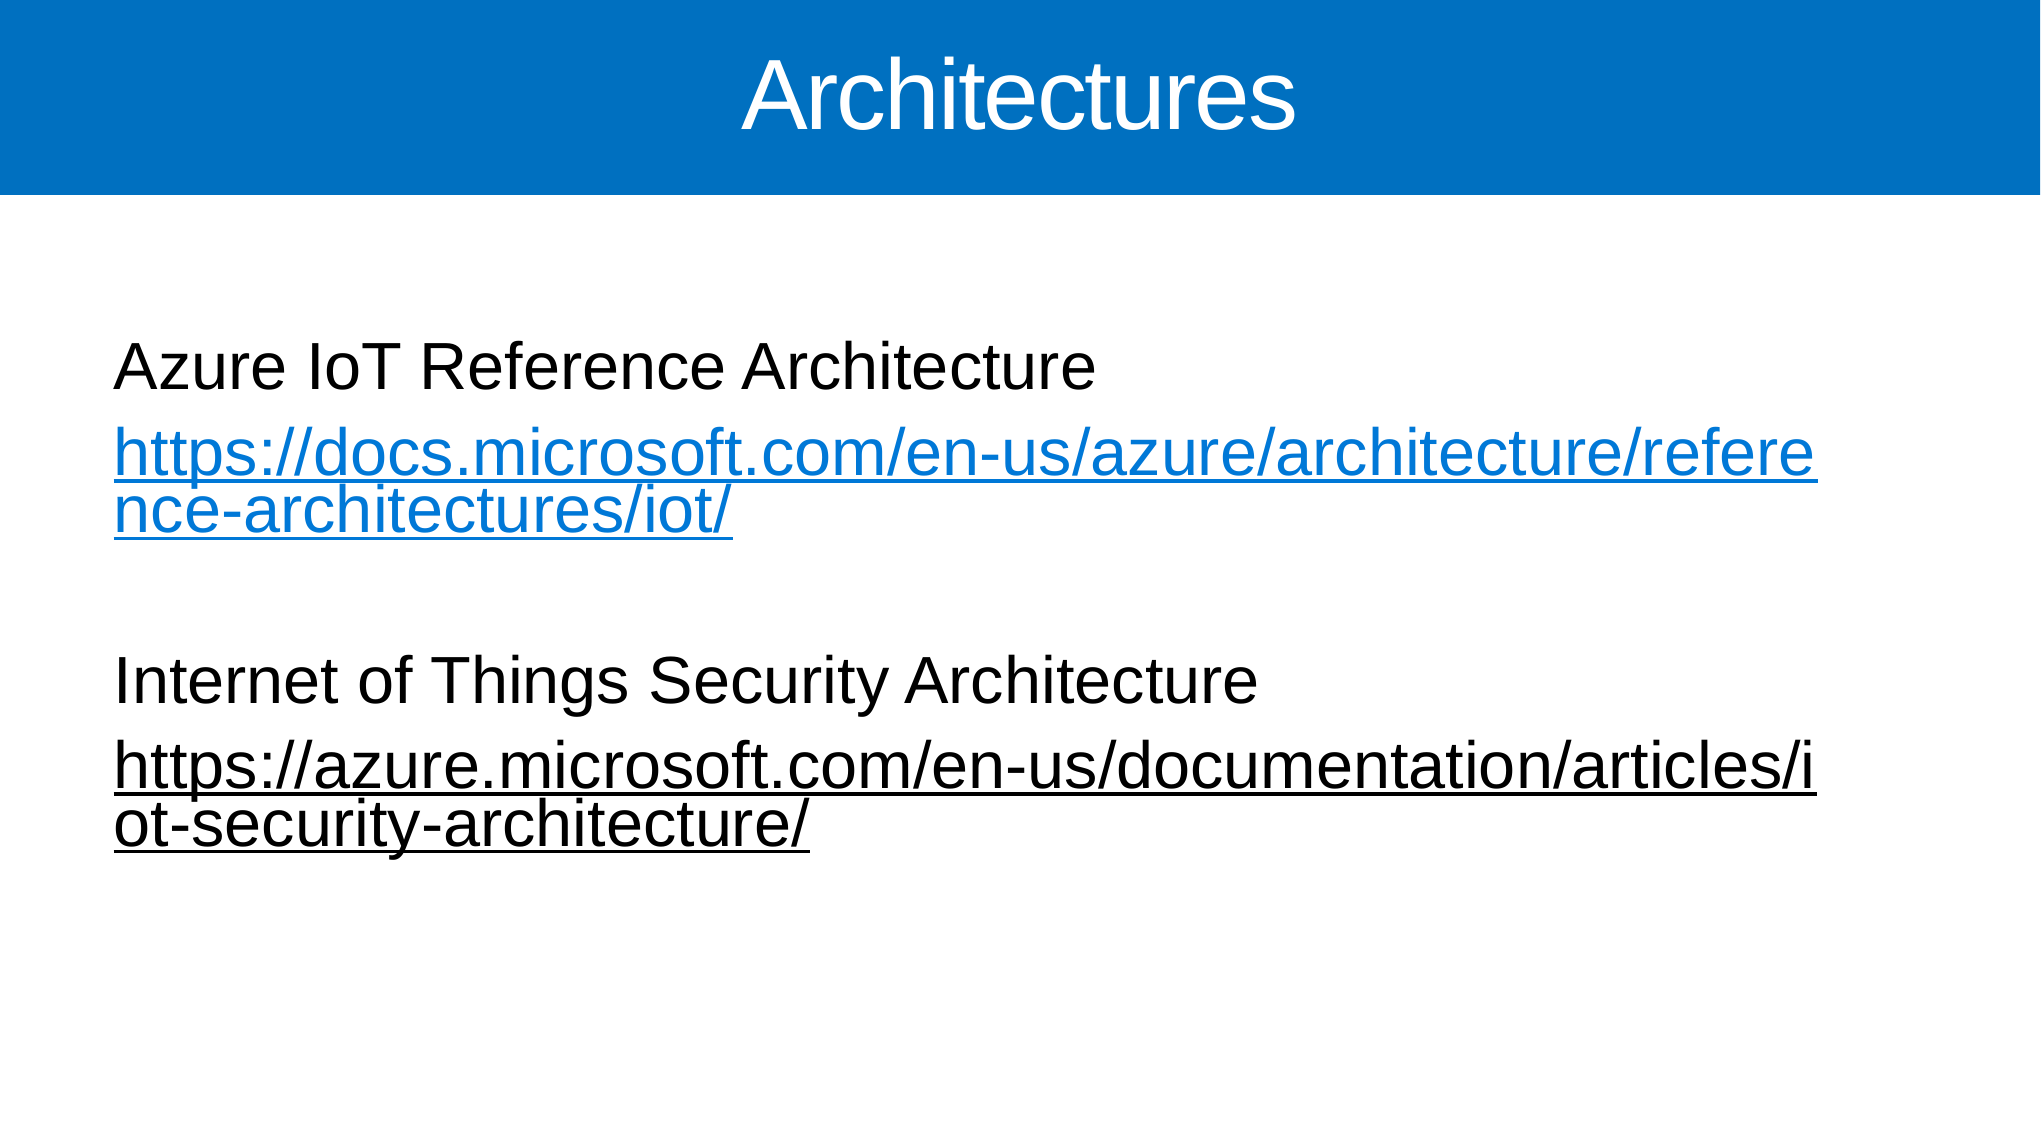

# Architectures
Azure IoT Reference Architecture
https://docs.microsoft.com/en-us/azure/architecture/reference-architectures/iot/

Internet of Things Security Architecture
https://azure.microsoft.com/en-us/documentation/articles/iot-security-architecture/